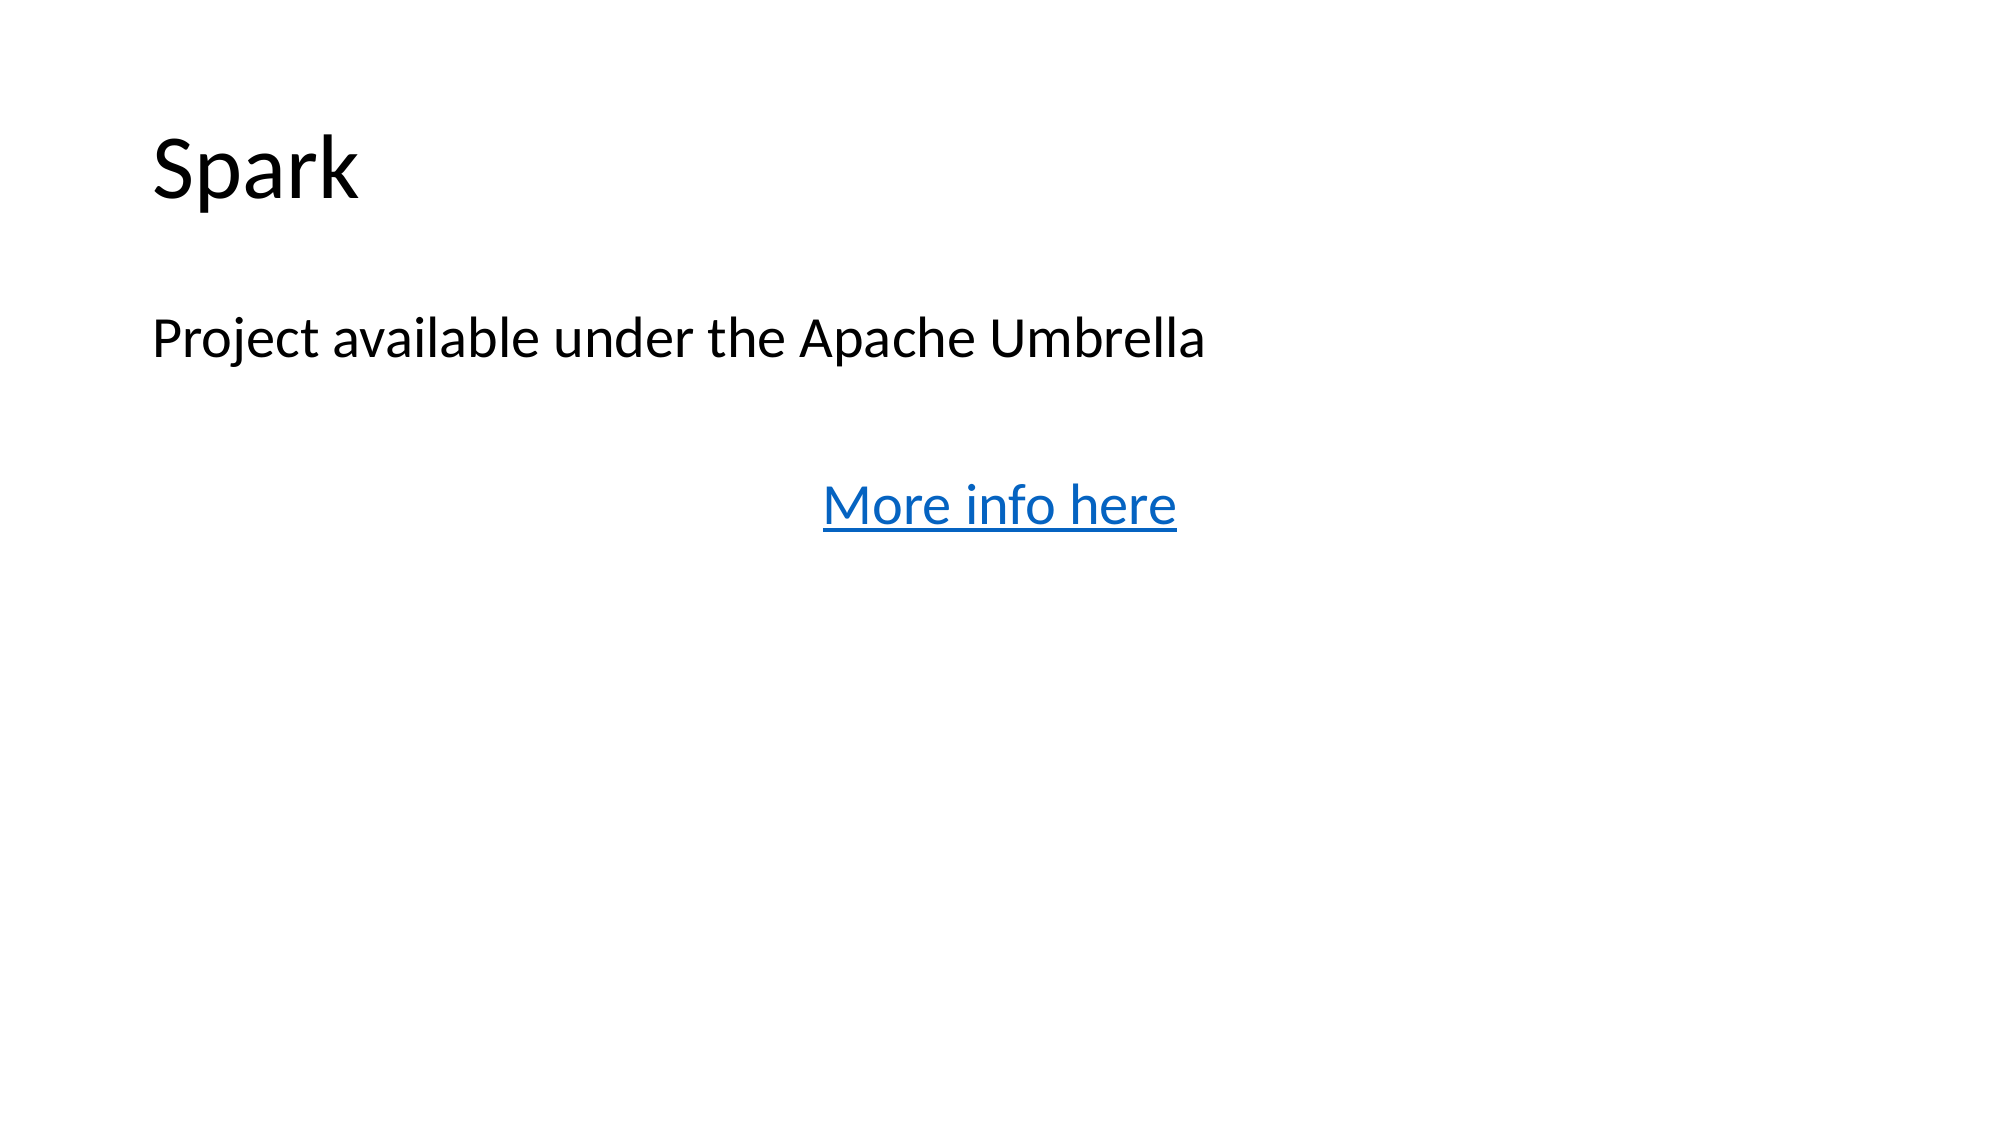

# Spark
Project available under the Apache Umbrella

More info here